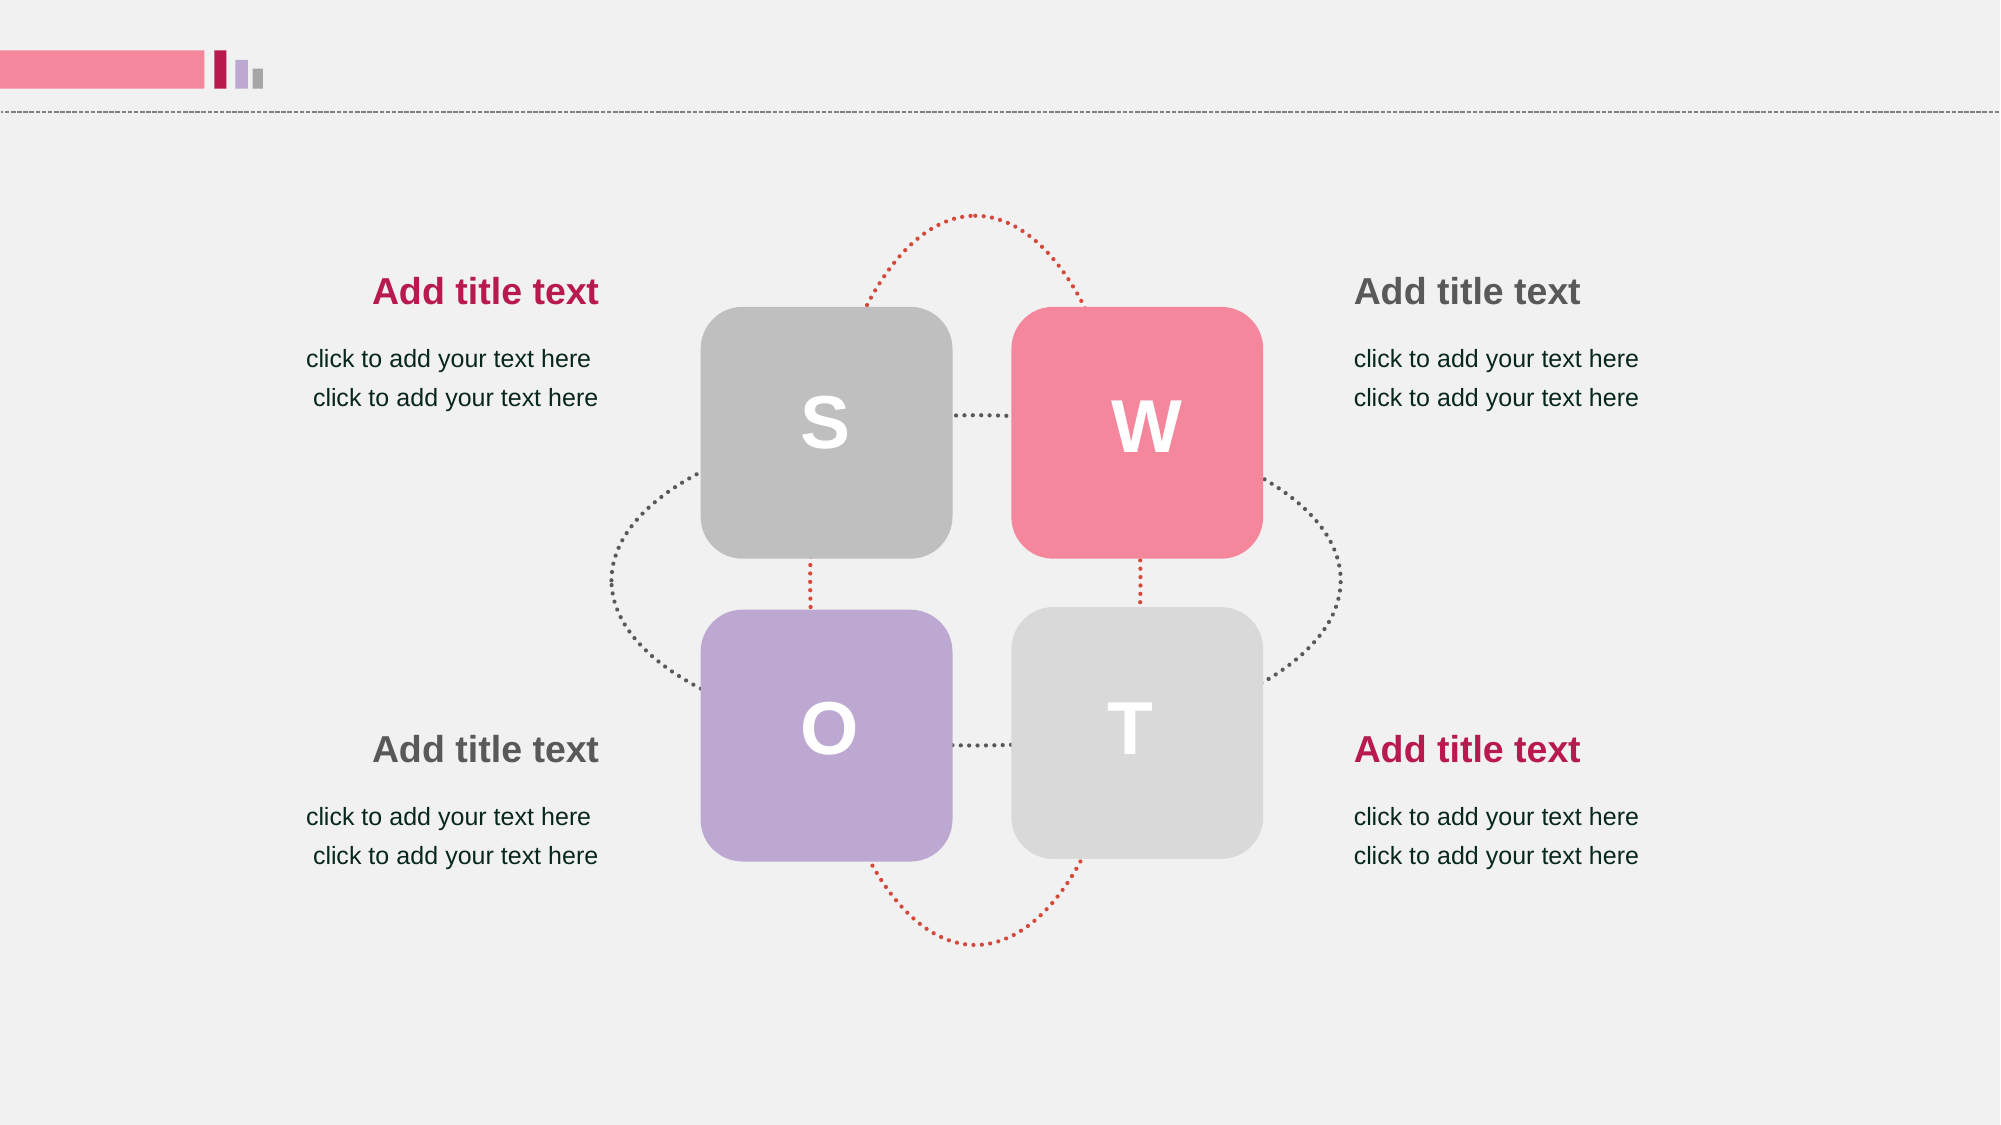

Add title text
Add title text

click to add your text here
click to add your text here
click to add your text here
click to add your text here
S
W

O
T
Add title text
Add title text
click to add your text here
click to add your text here
click to add your text here
click to add your text here